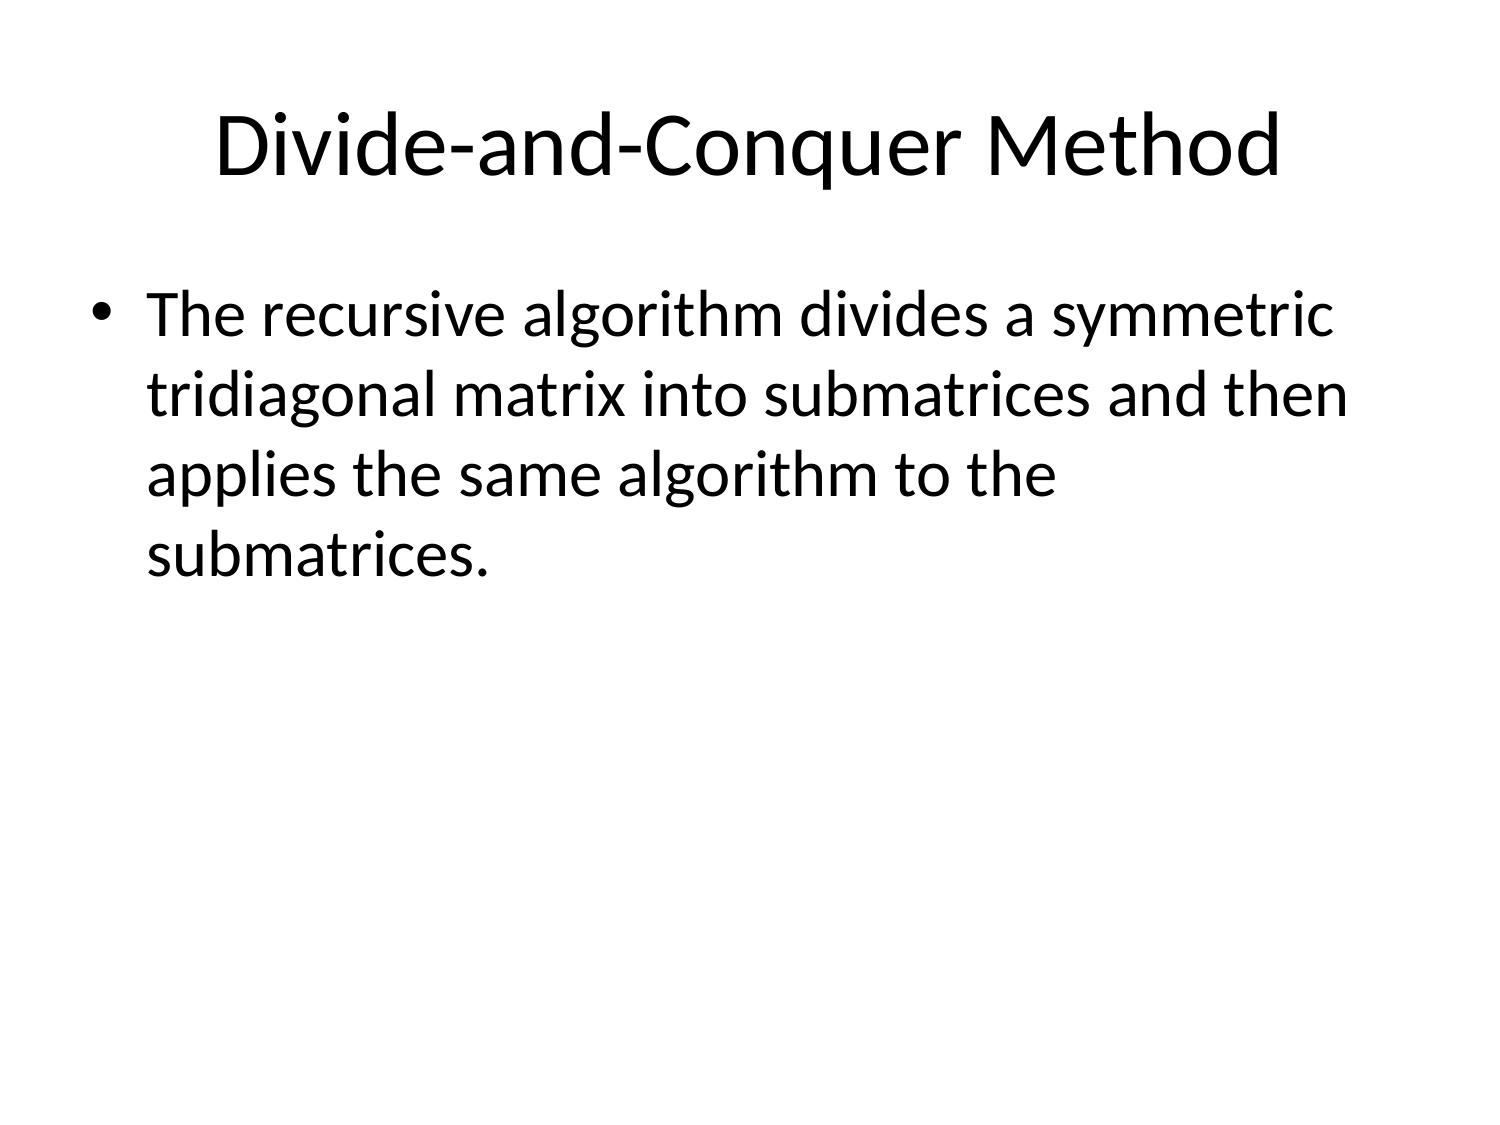

# Divide-and-Conquer Method
The recursive algorithm divides a symmetric tridiagonal matrix into submatrices and then applies the same algorithm to the submatrices.